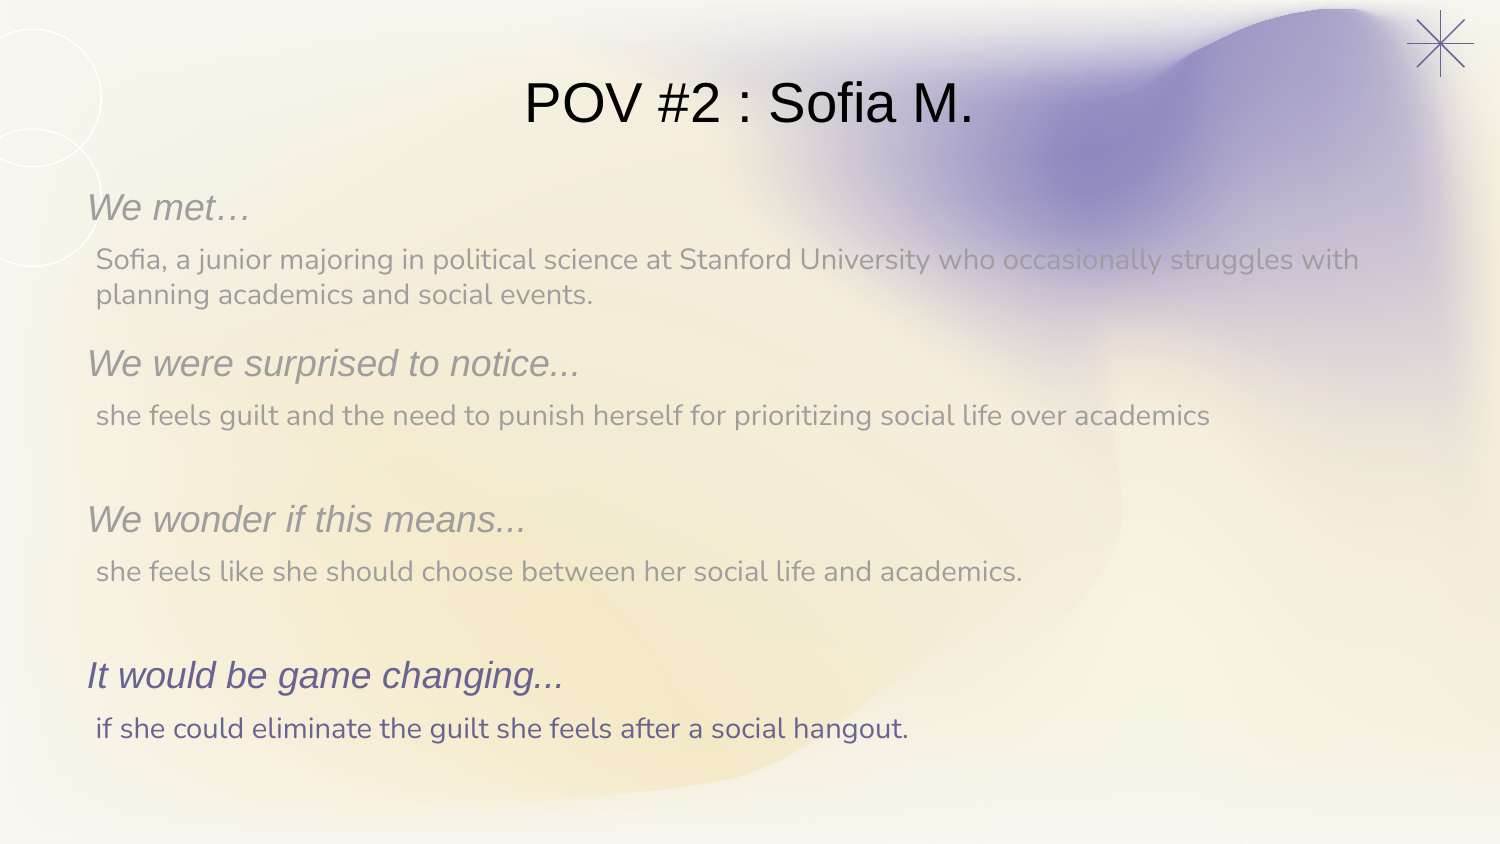

POV #2 : Sofia M.
We met…
Sofia, a junior majoring in political science at Stanford University who occasionally struggles with planning academics and social events.
We were surprised to notice...
she feels guilt and the need to punish herself for prioritizing social life over academics
We wonder if this means...
she feels like she should choose between her social life and academics.
It would be game changing...
if she could eliminate the guilt she feels after a social hangout.